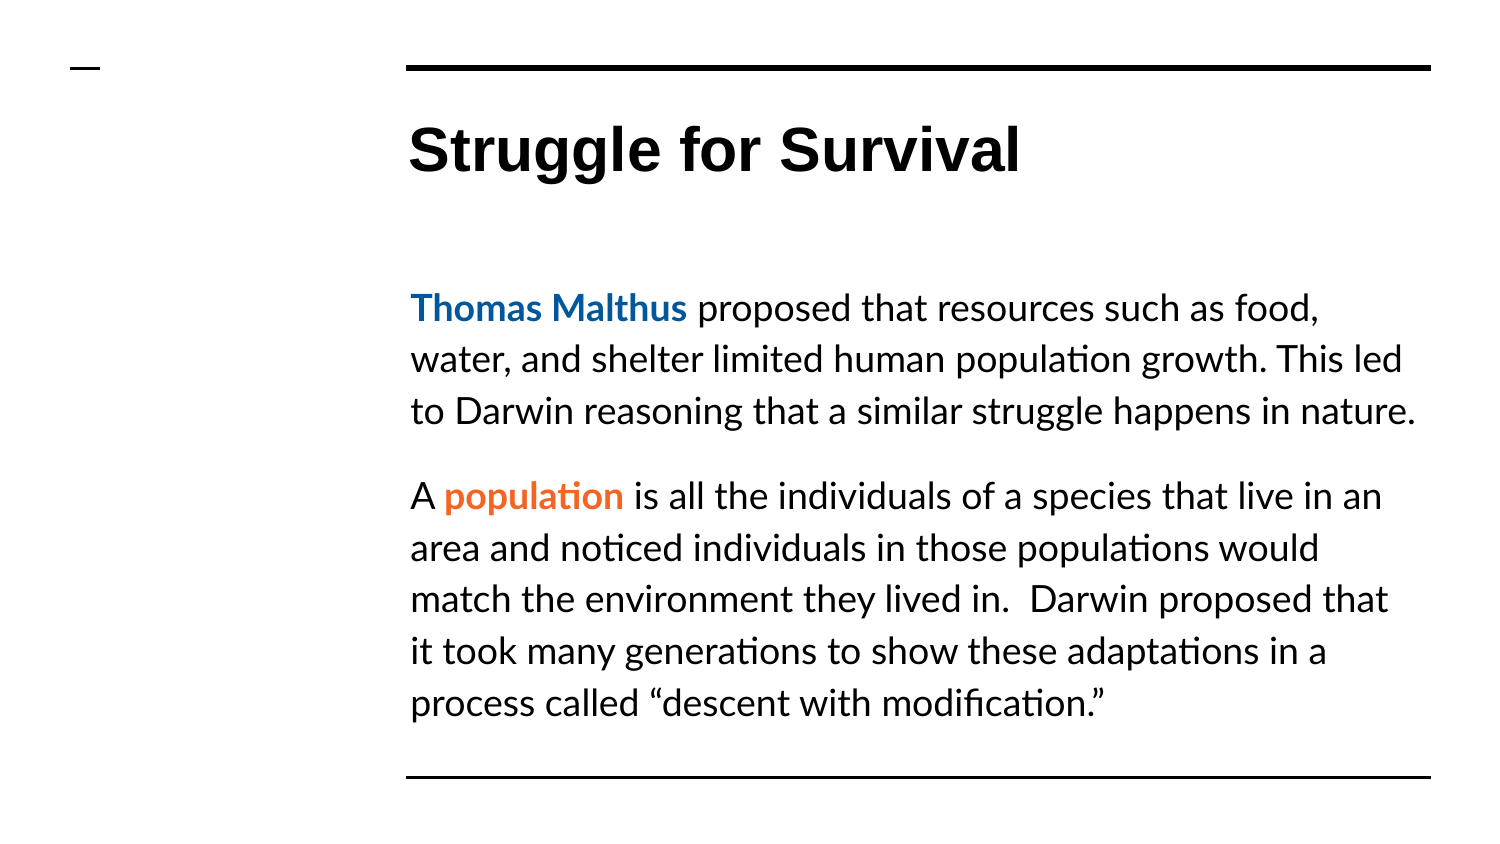

# Struggle for Survival
Thomas Malthus proposed that resources such as food, water, and shelter limited human population growth. This led to Darwin reasoning that a similar struggle happens in nature.
A population is all the individuals of a species that live in an area and noticed individuals in those populations would match the environment they lived in.  Darwin proposed that it took many generations to show these adaptations in a process called “descent with modification.”